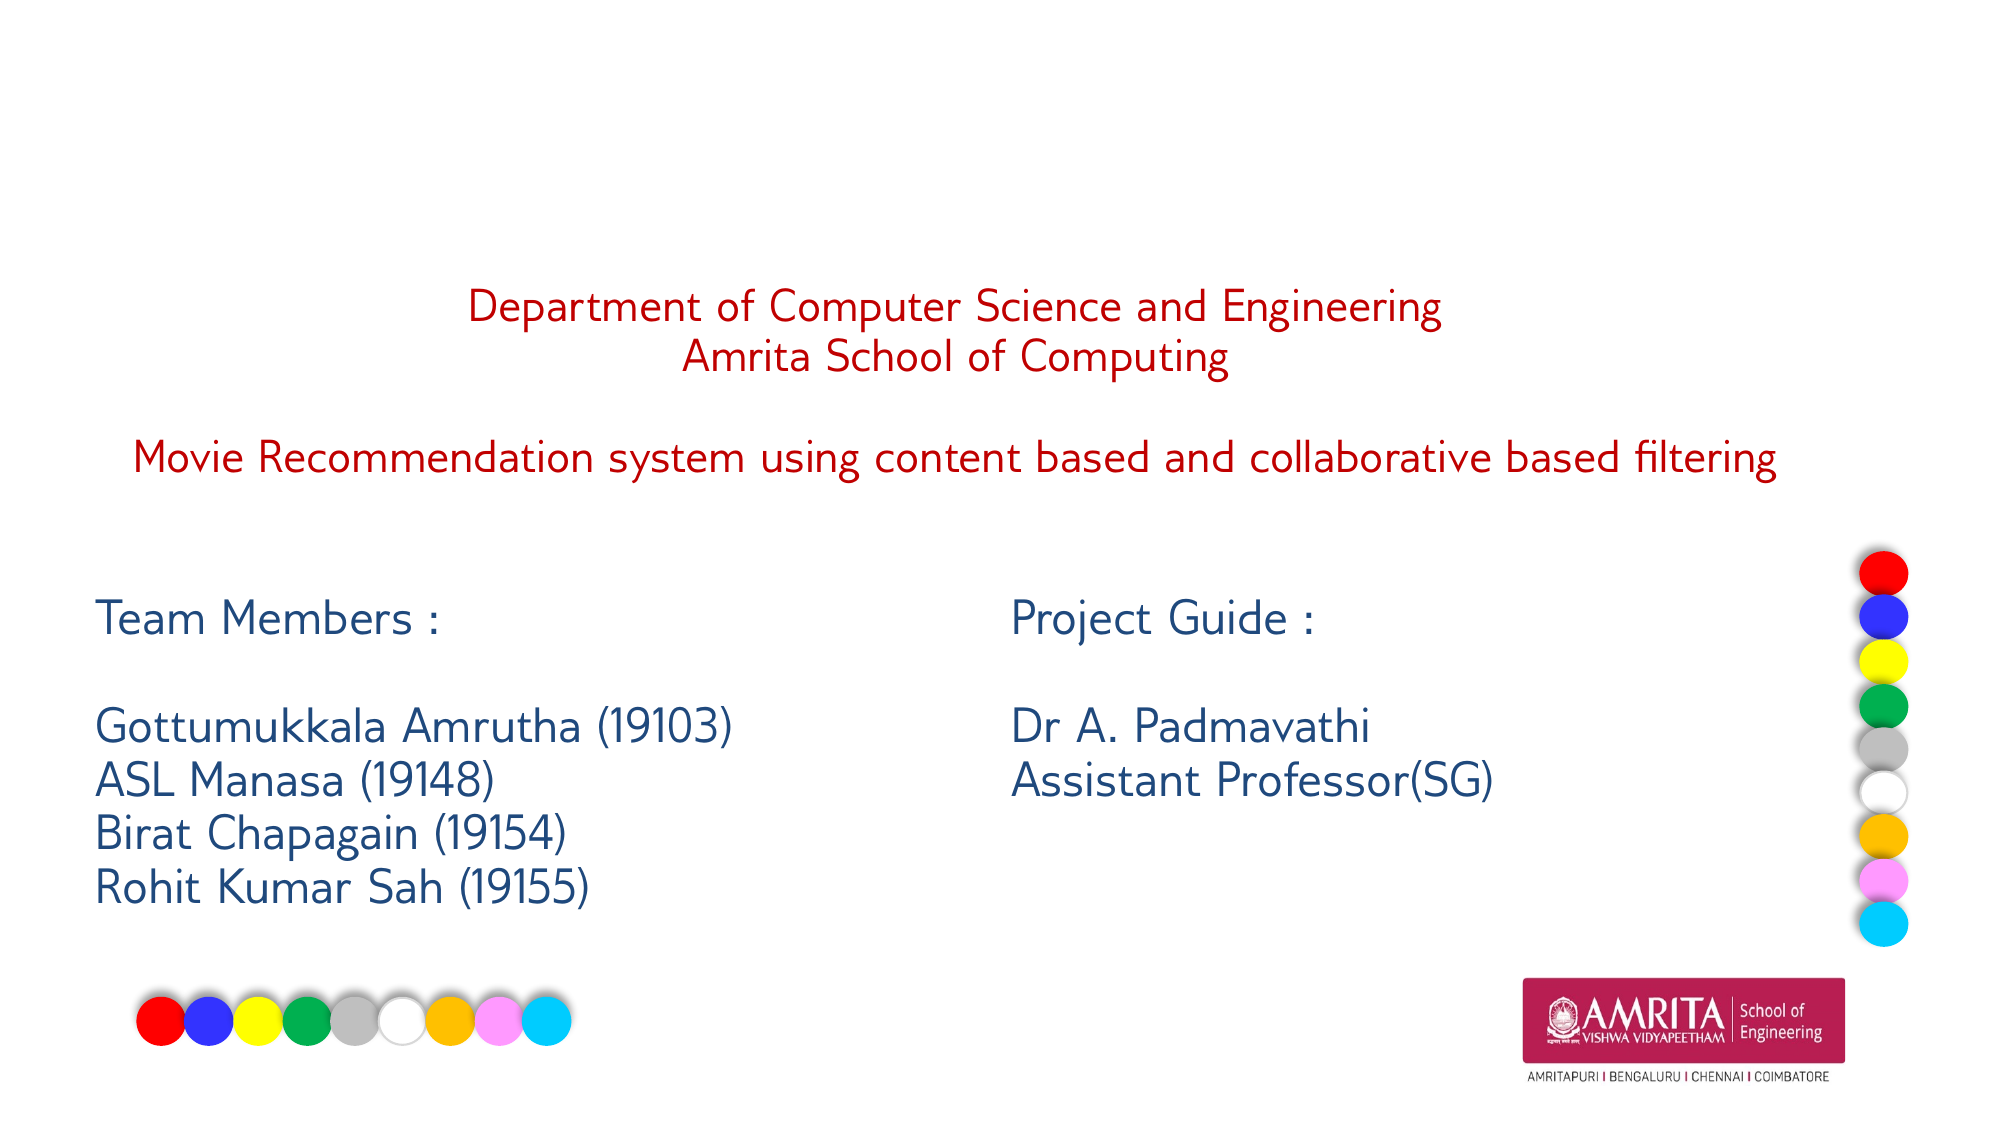

# Department of Computer Science and Engineering Amrita School of Computing Movie Recommendation system using content based and collaborative based filtering
Team Members :

Gottumukkala Amrutha (19103)
ASL Manasa (19148)
Birat Chapagain (19154)
Rohit Kumar Sah (19155)

Project Guide :

Dr A. Padmavathi
Assistant Professor(SG)